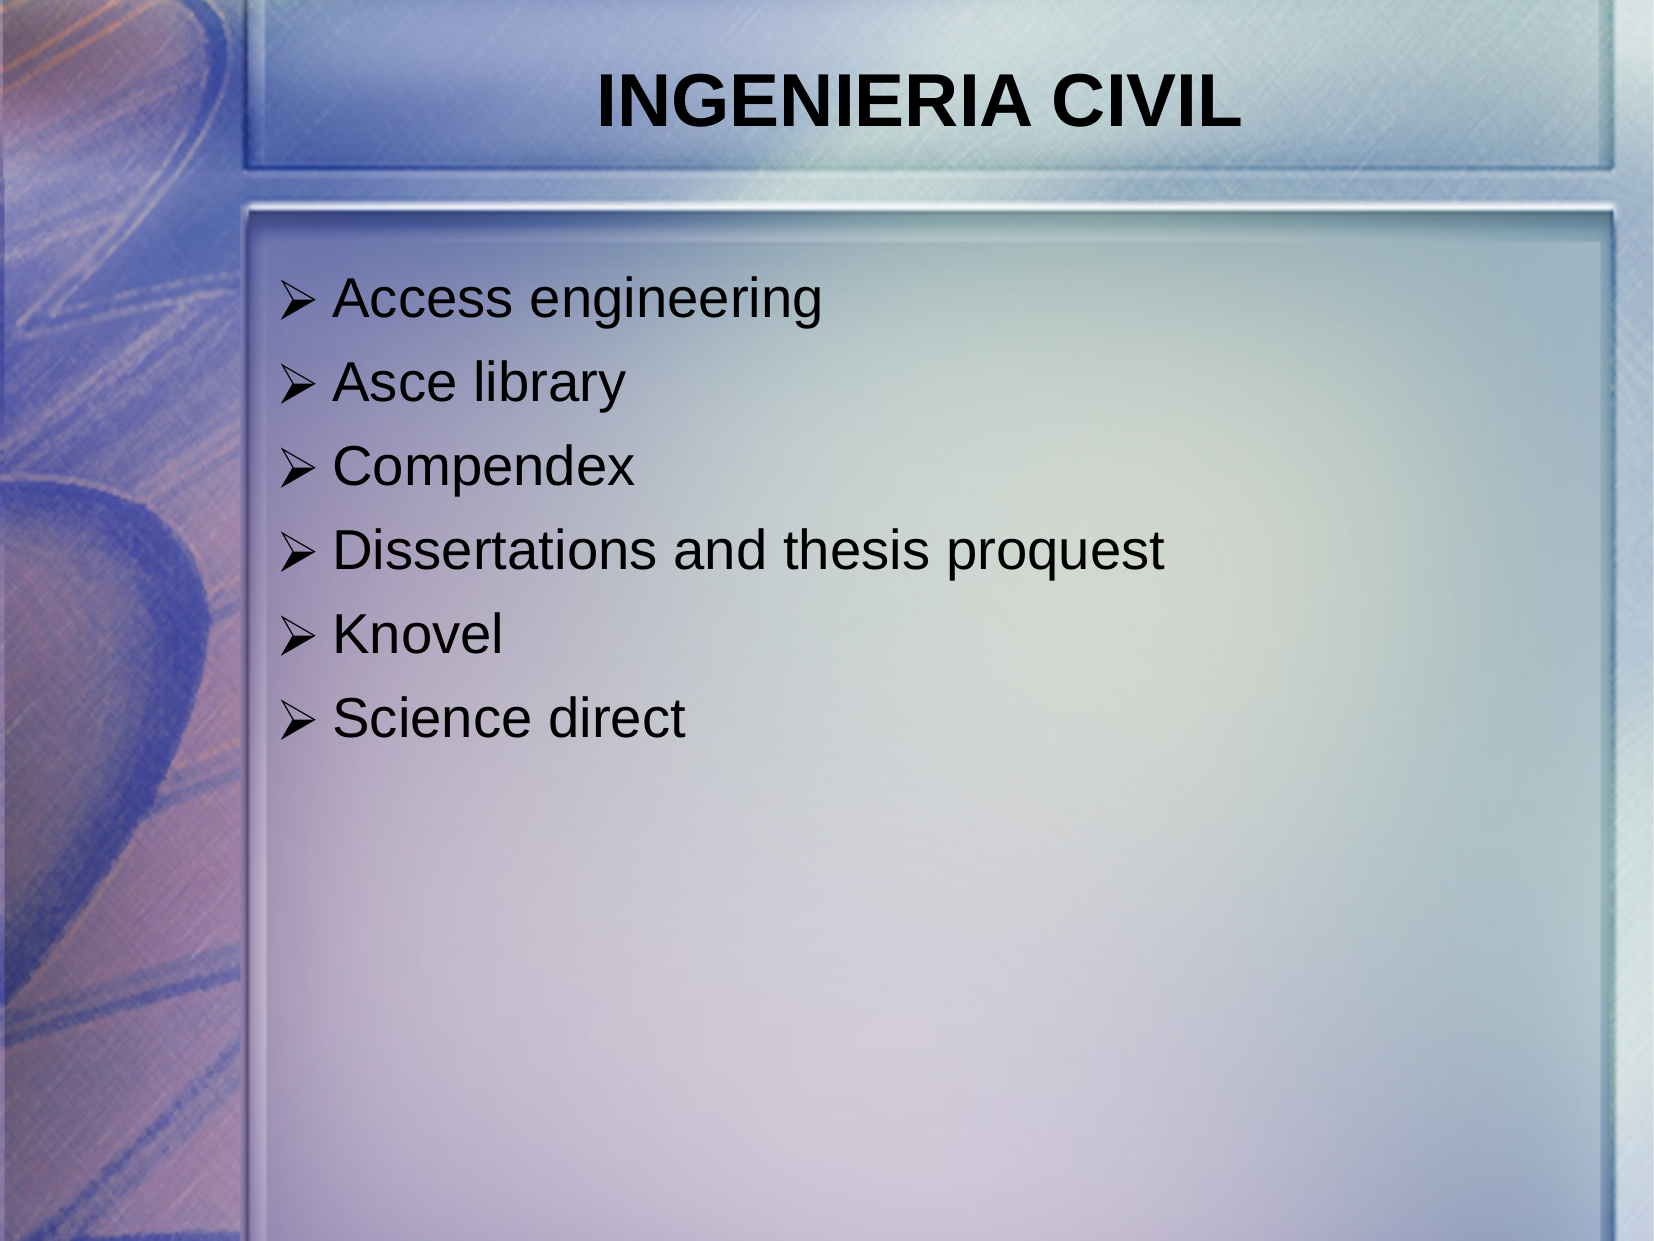

INGENIERIA CIVIL
Access engineering
Asce library
Compendex
Dissertations and thesis proquest
Knovel
Science direct